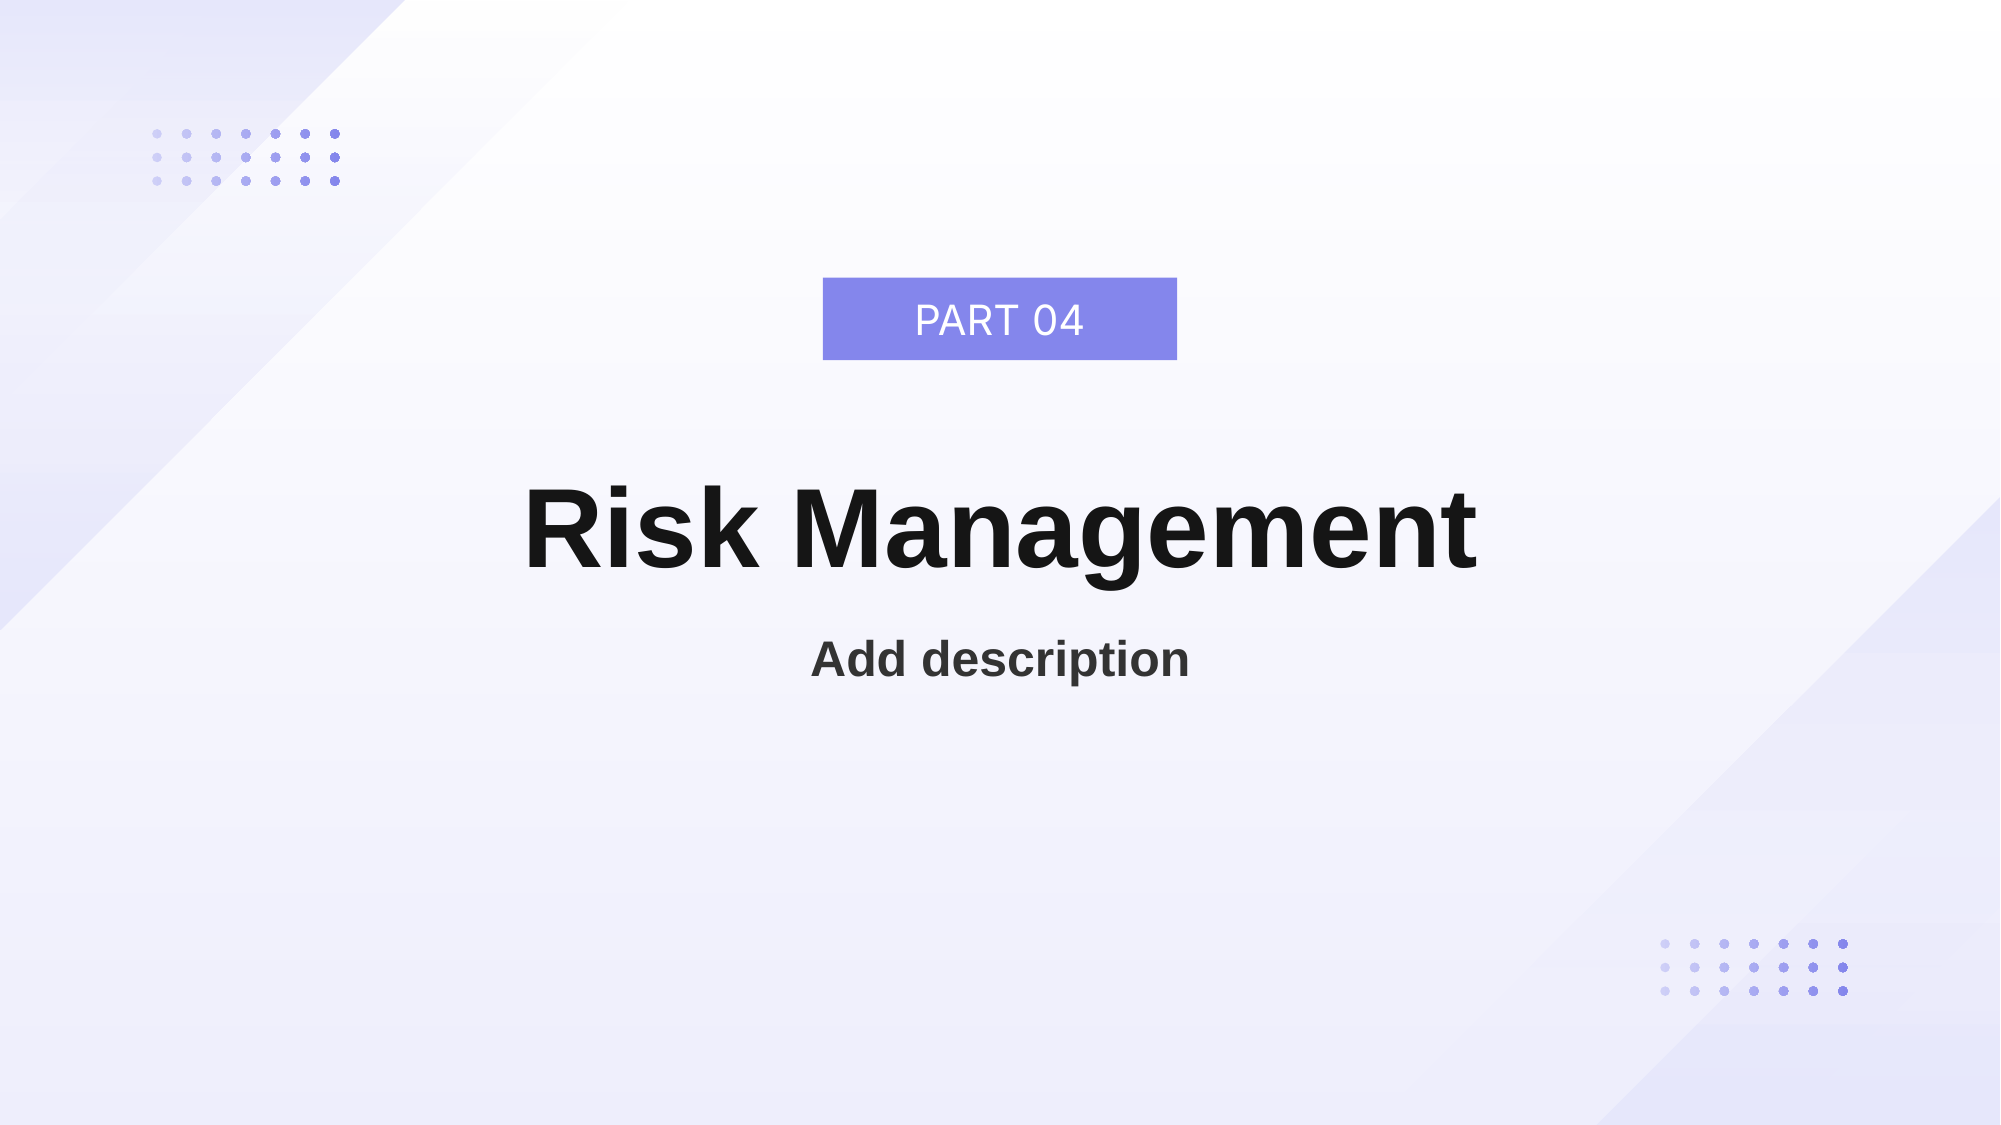

PART 04
# Risk Management
Add description